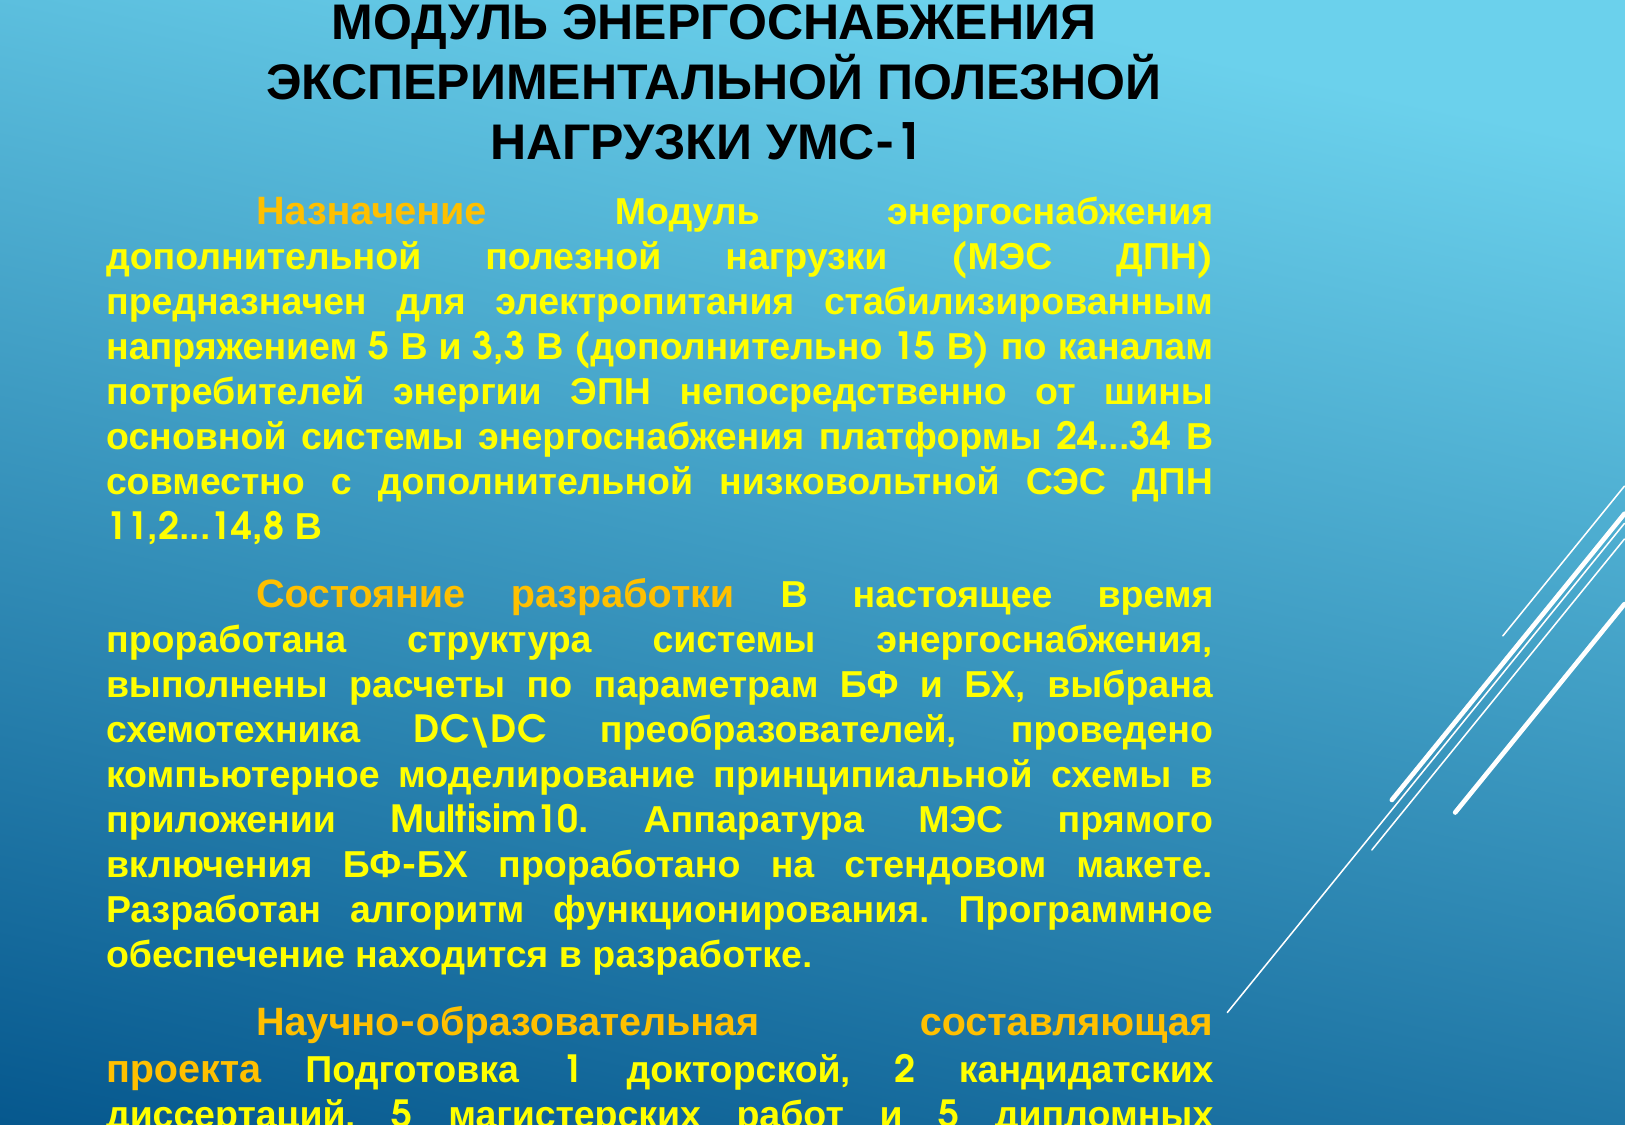

# Модуль энергоснабжения экспериментальной полезной нагрузки УМС-1
	Назначение Модуль энергоснабжения дополнительной полезной нагрузки (МЭС ДПН) предназначен для электропитания стабилизированным напряжением 5 В и 3,3 В (дополнительно 15 В) по каналам потребителей энергии ЭПН непосредственно от шины основной системы энергоснабжения платформы 24...34 В совместно с дополнительной низковольтной СЭС ДПН 11,2...14,8 В
	Состояние разработки В настоящее время проработана структура системы энергоснабжения, выполнены расчеты по параметрам БФ и БХ, выбрана схемотехника DC\DC преобразователей, проведено компьютерное моделирование принципиальной схемы в приложении Multisim10. Аппаратура МЭС прямого включения БФ-БХ проработано на стендовом макете. Разработан алгоритм функционирования. Программное обеспечение находится в разработке.
	Научно-образовательная составляющая проекта Подготовка 1 докторской, 2 кандидатских диссертаций, 5 магистерских работ и 5 дипломных проектов в учебно-научном центре «Микроспутникостроения» ХАИ